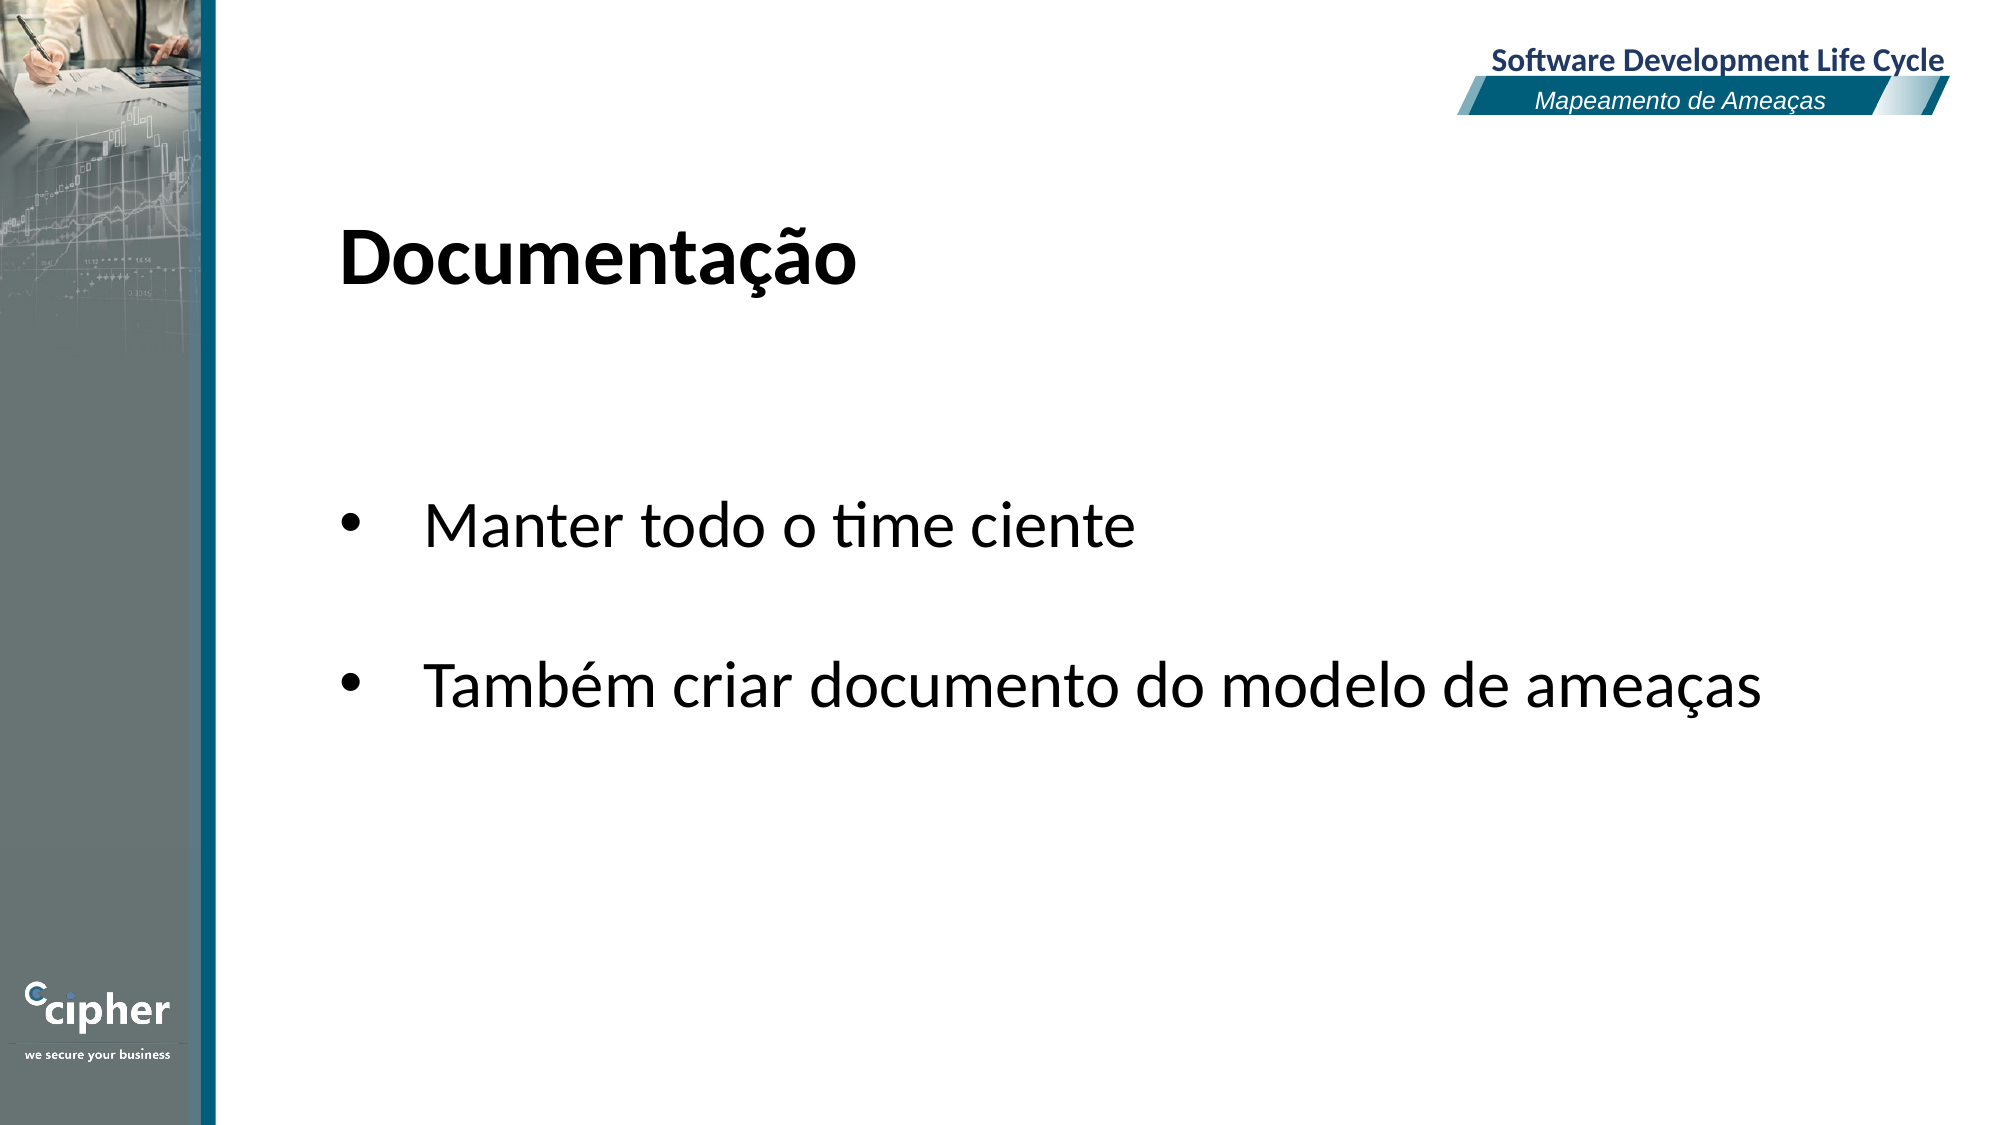

Software Development Life Cycle
Mapeamento de Ameaças

Documentação

Manter todo o time ciente
Também criar documento do modelo de ameaças